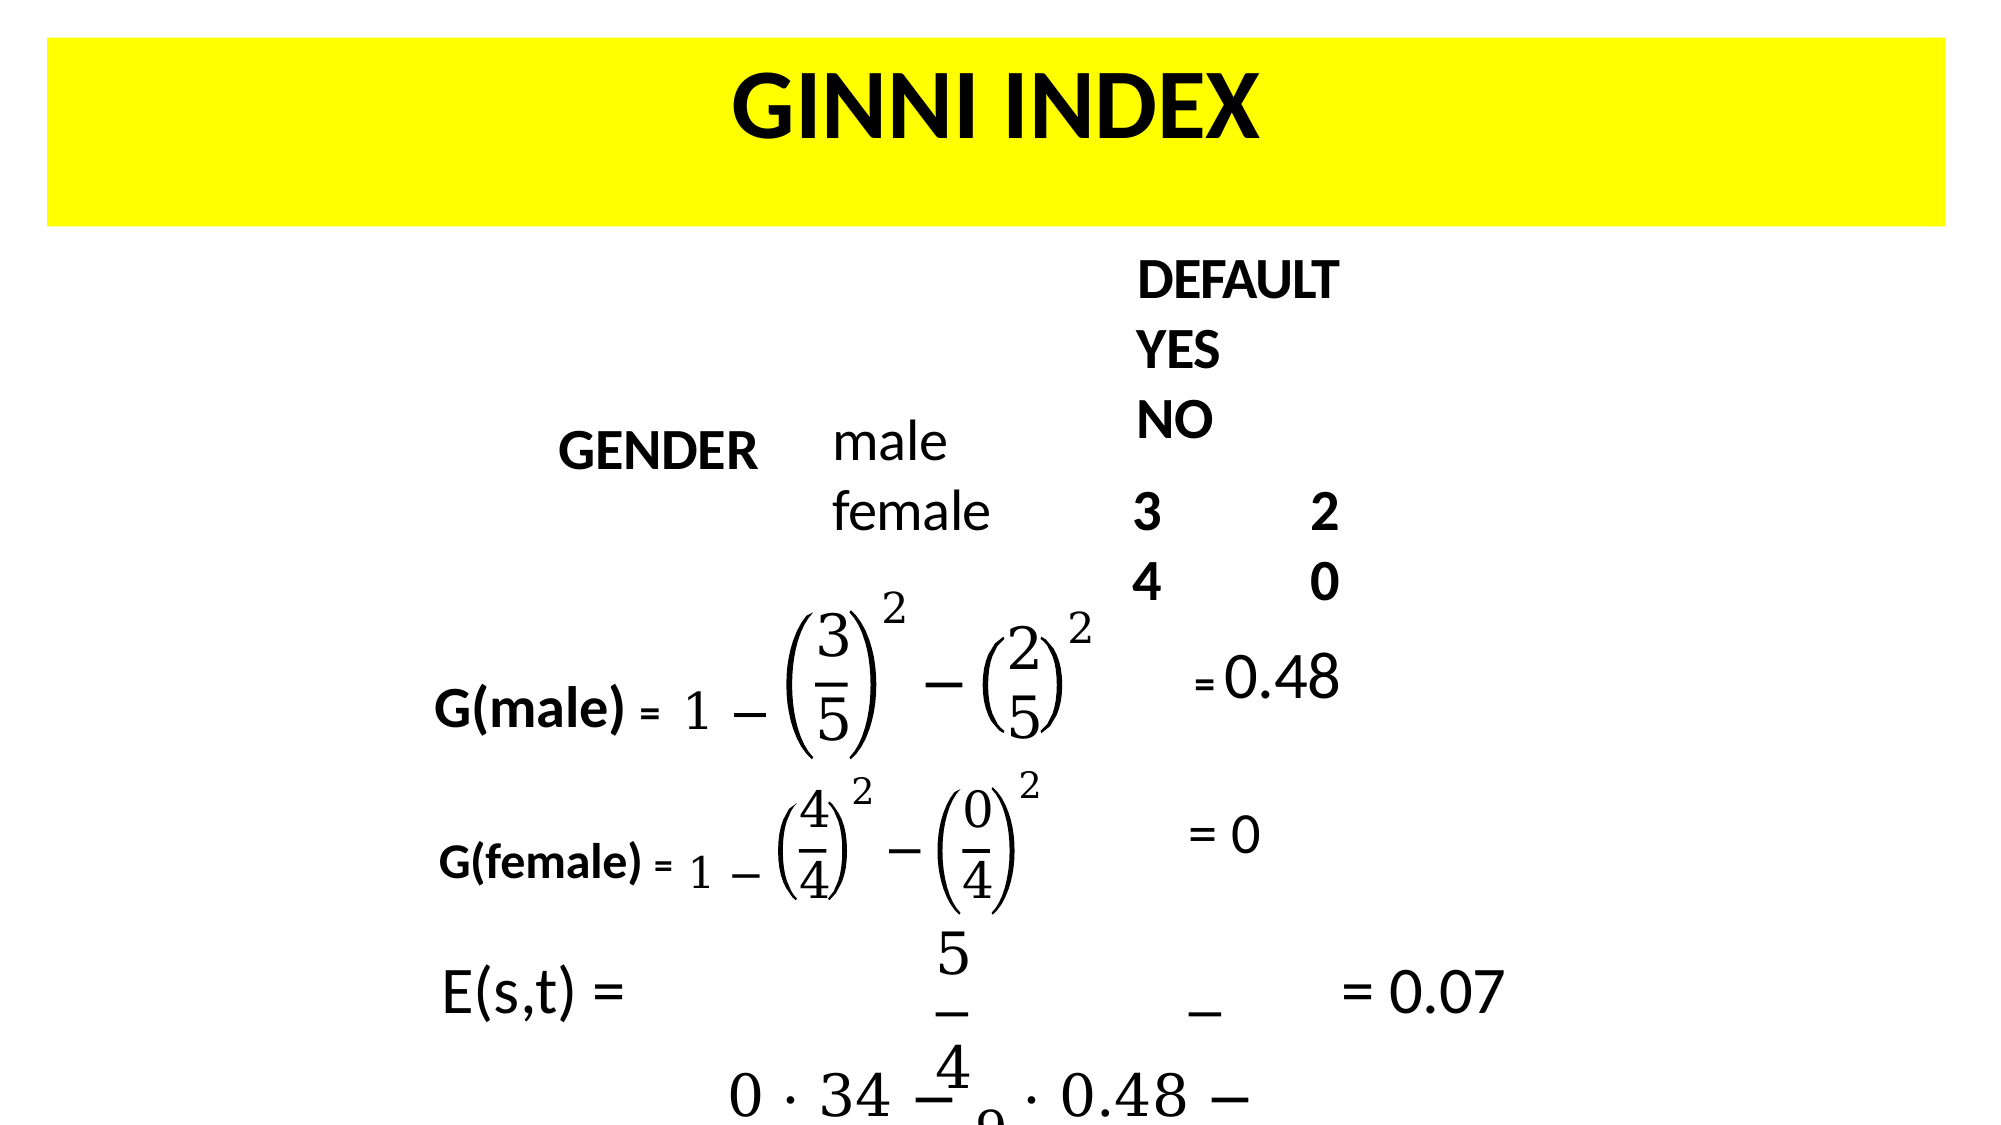

# GINNI INDEX
DEFAULT
YES	NO
3	2
4	0
male female
GENDER
2
3
5
4
4
2
2
5
2

= 0.48

G(male) =	1 −
−
0
4
2

= 0
G(female) = 1 −

−
5	4
0 ⋅ 34 − 9 ⋅ 0.48 − 9 ⋅ 0
E(s,t) =
= 0.07